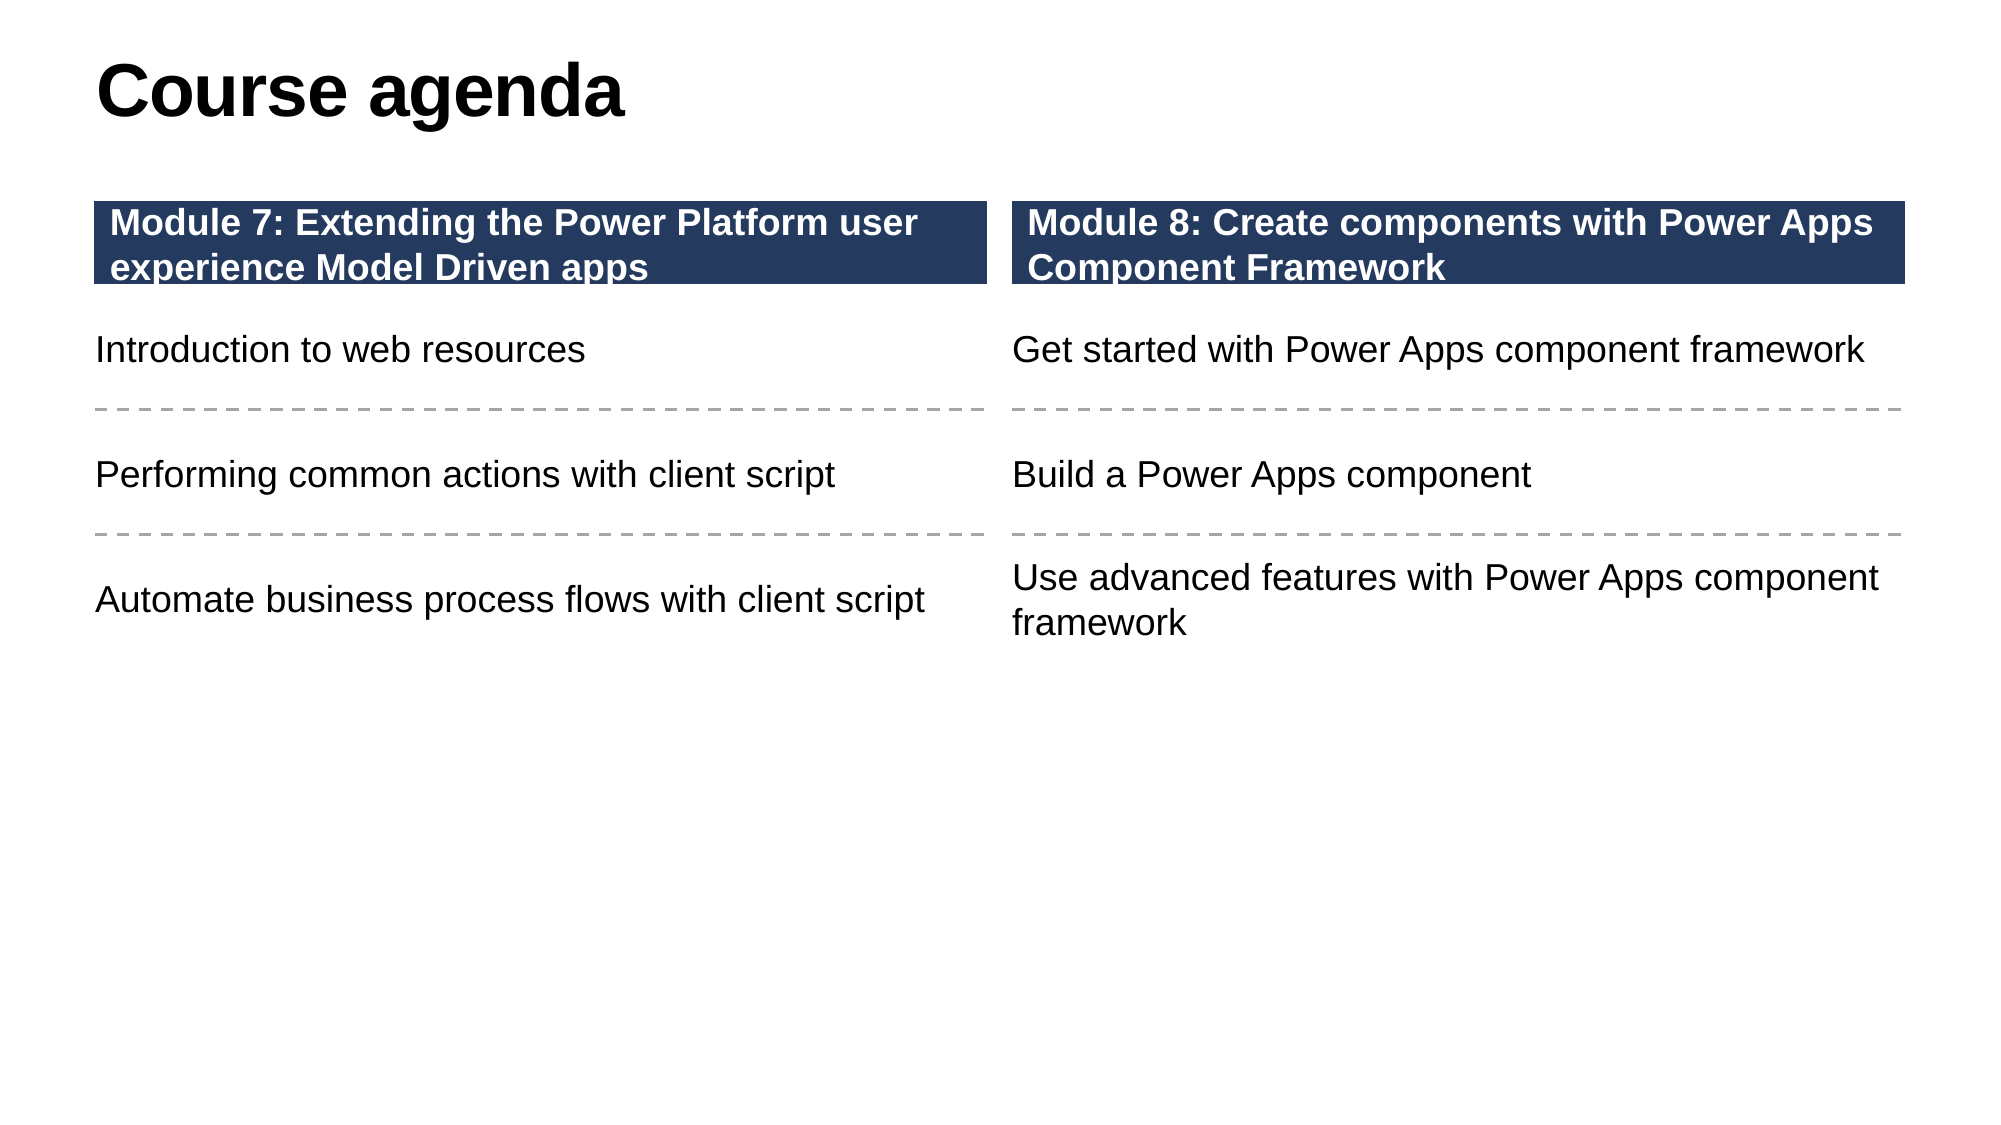

# Course agenda
Module 7: Extending the Power Platform user experience Model Driven apps
Module 8: Create components with Power Apps Component Framework
Introduction to web resources
Get started with Power Apps component framework
Performing common actions with client script
Build a Power Apps component
Automate business process flows with client script
Use advanced features with Power Apps component framework